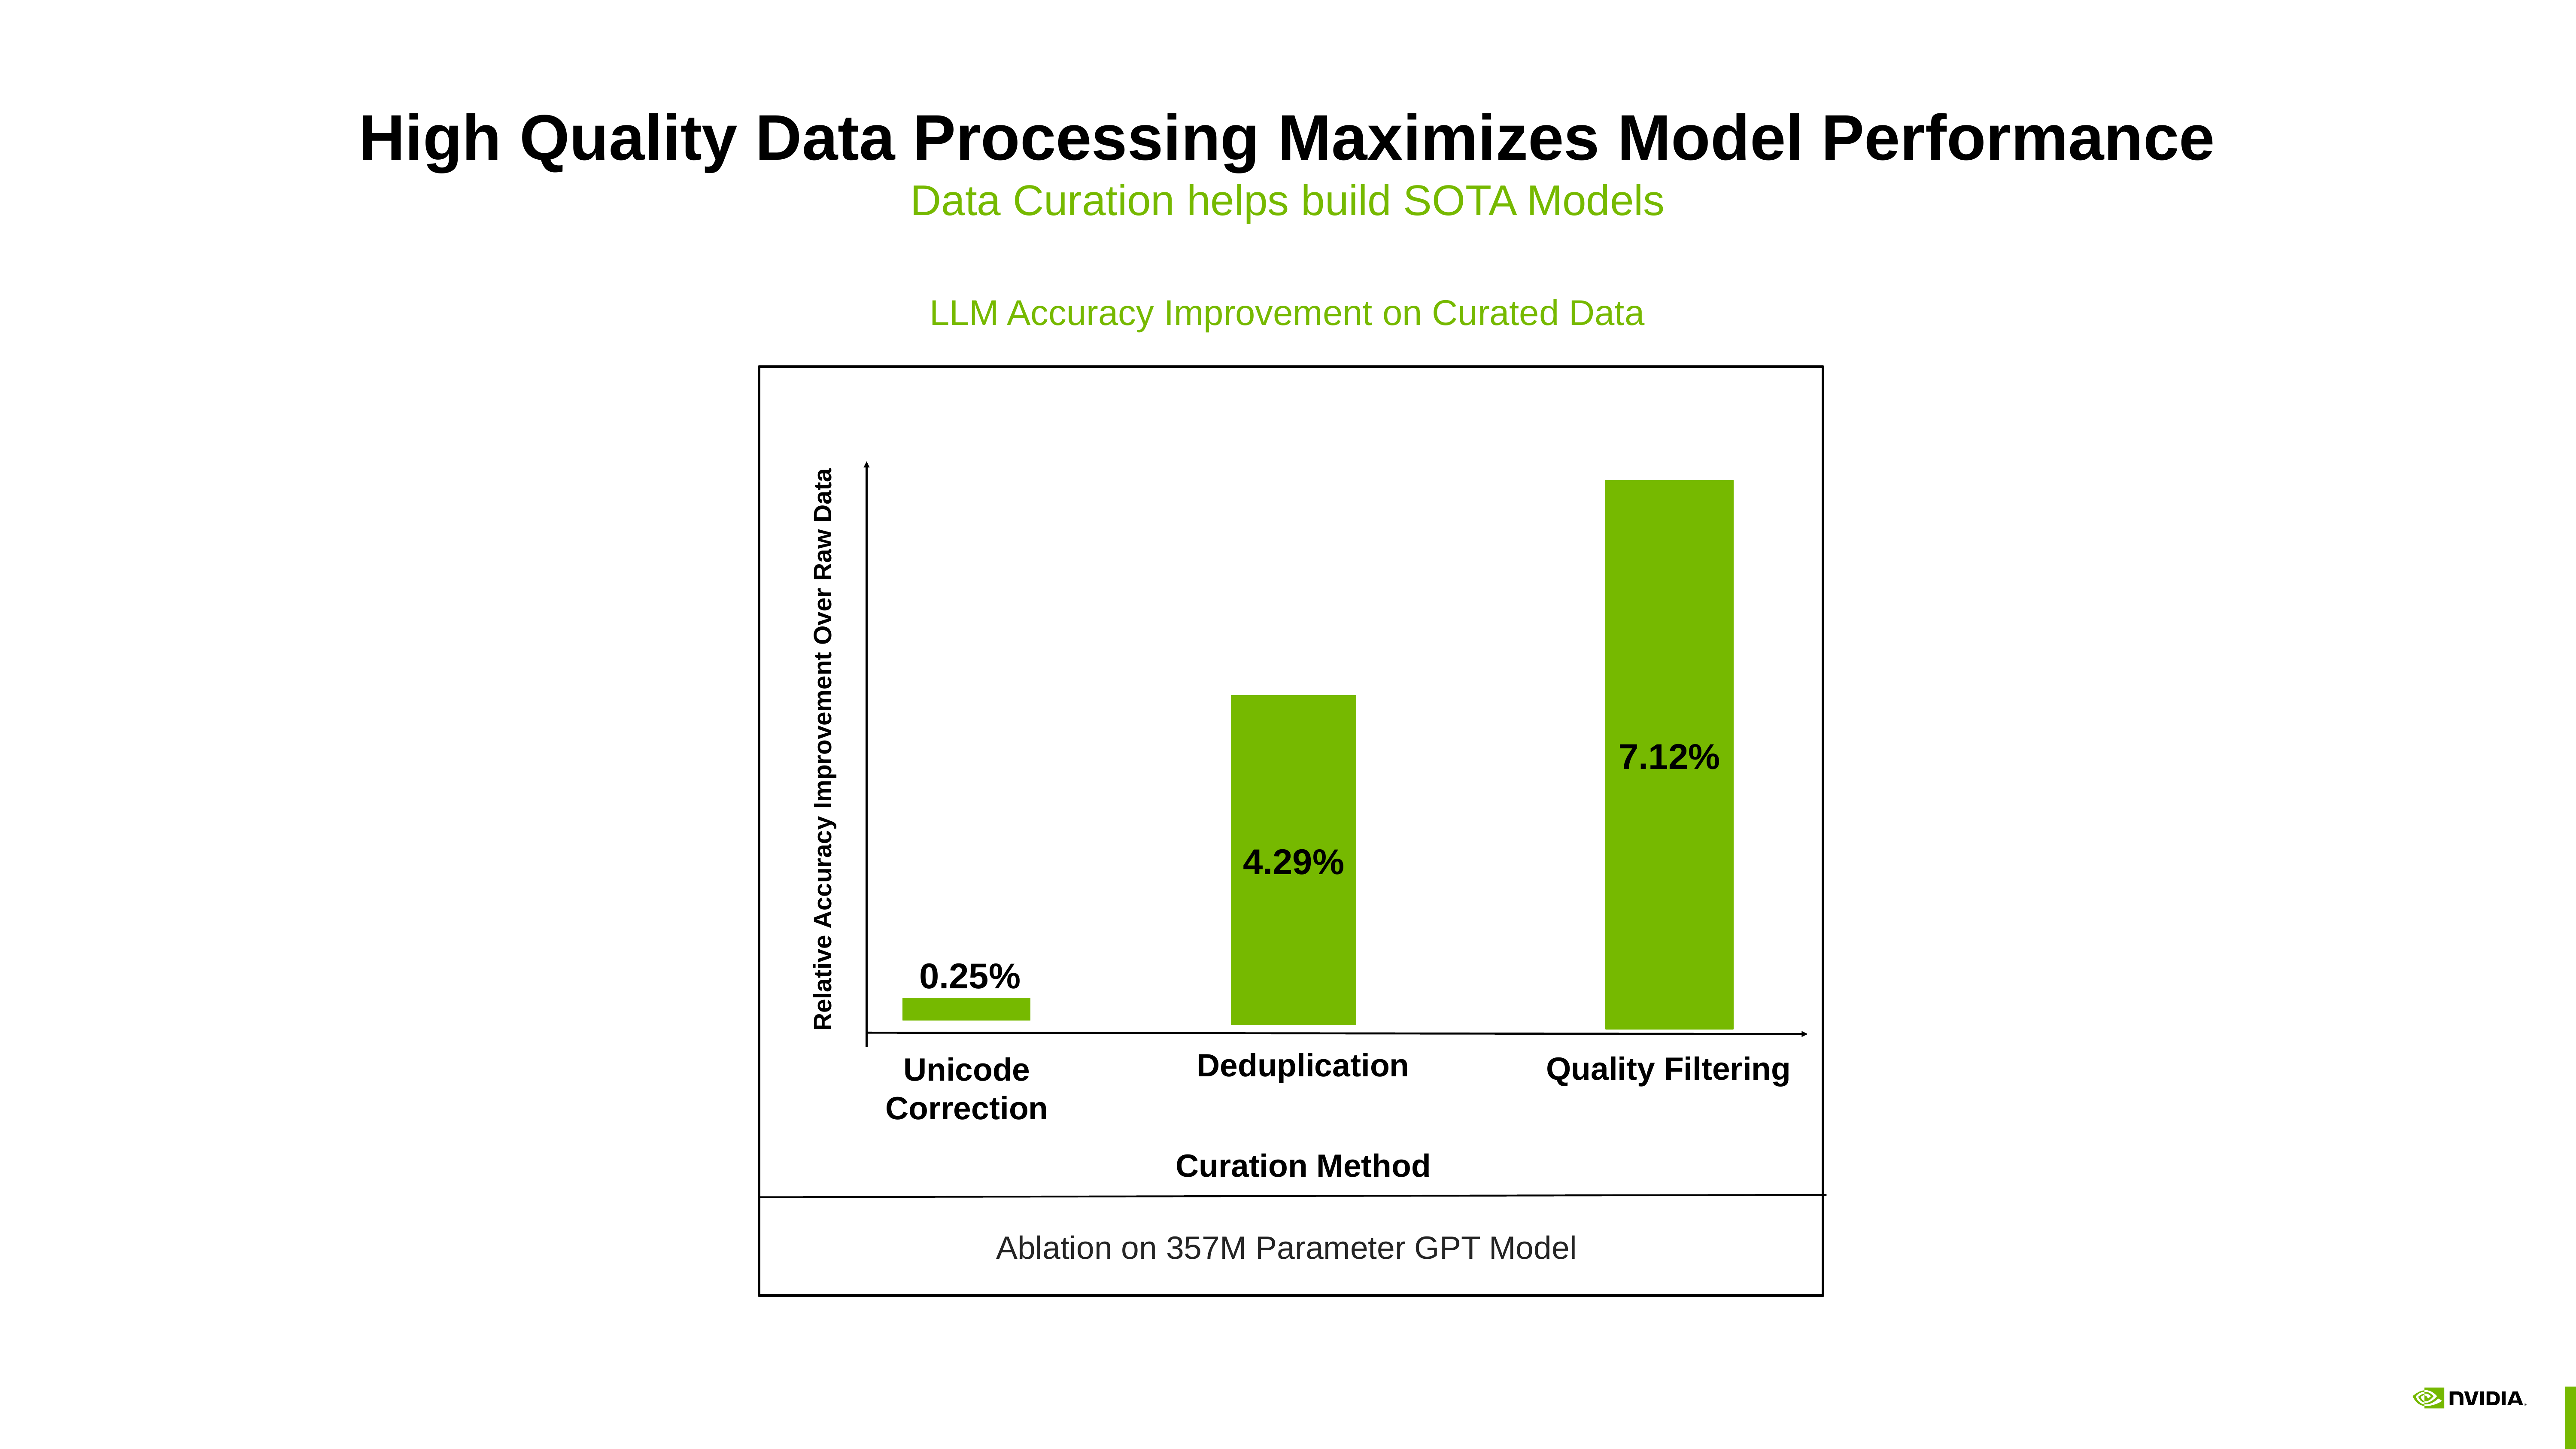

# High Quality Data Processing Maximizes Model Performance
Data Curation helps build SOTA Models
LLM Accuracy Improvement on Curated Data

7.12%
4.29%

Deduplication
Quality Filtering
Unicode Correction
Curation Method
Relative Accuracy Improvement Over Raw Data
0.25%

Ablation on 357M Parameter GPT Model